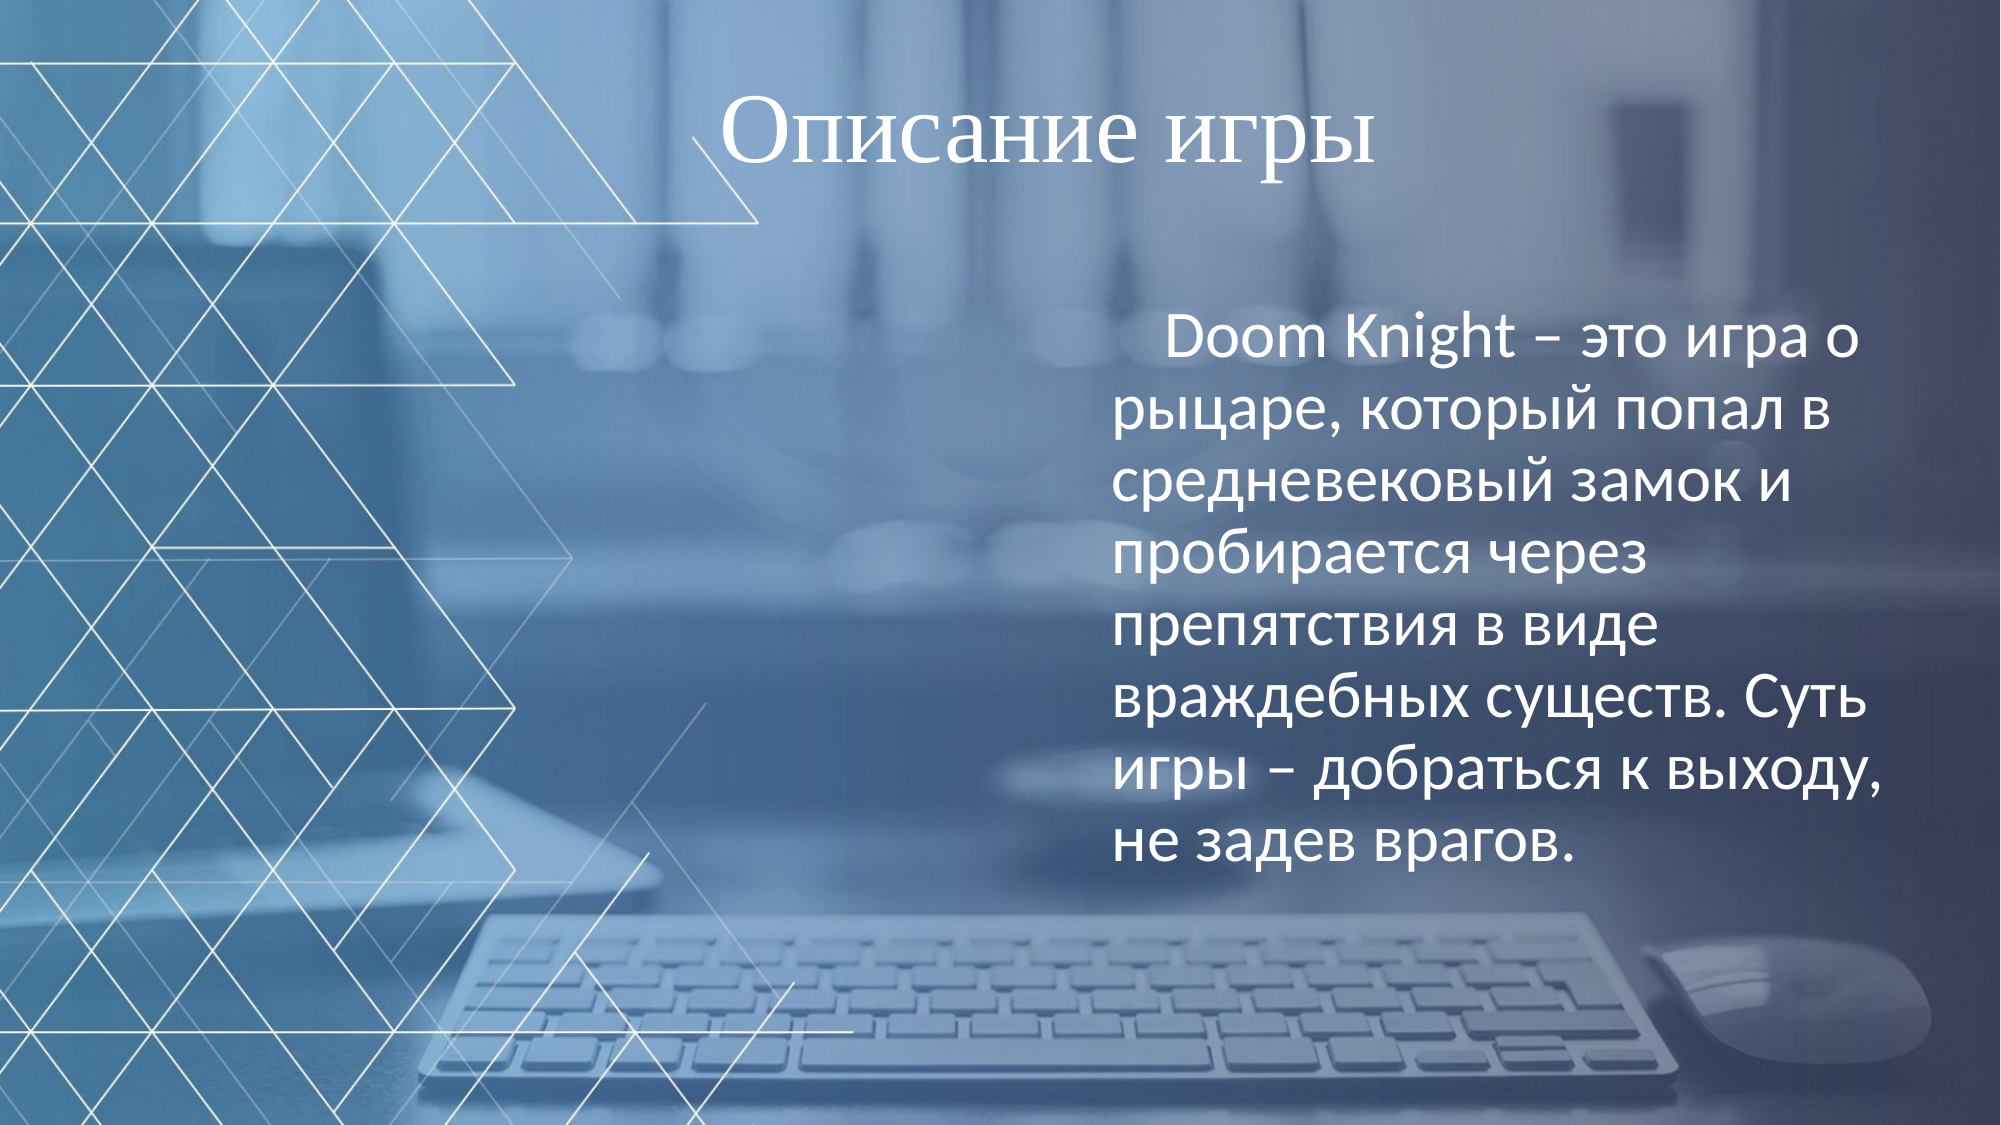

# Описание игры

    Doom Knight – это игра о рыцаре, который попал в средневековый замок и пробирается через препятствия в виде враждебных существ. Суть игры – добраться к выходу, не задев врагов.